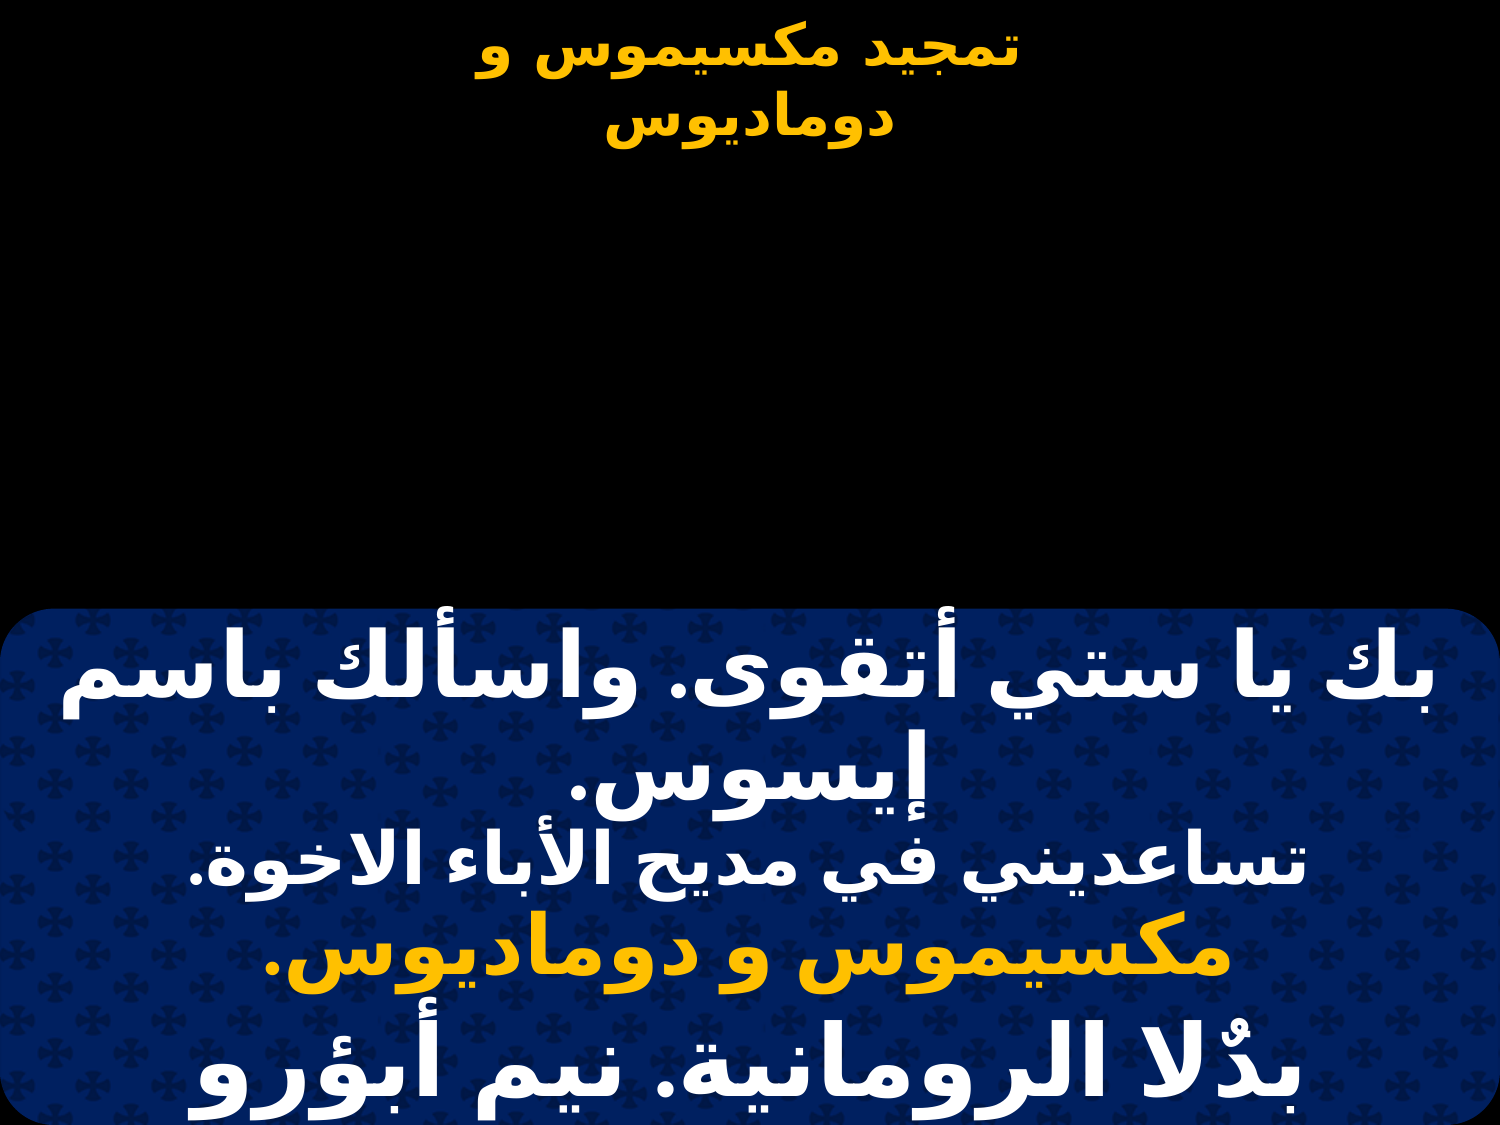

#
| بك يا ستي أتقوى. واسألك باسم إيسوس. تساعديني في مديح الأباء الاخوة. مكسيموس و دوماديوس. |
| --- |
| بدٌلا الرومانية. نيم أبؤرو لاونديوس. بسكنى البرية. مكسيموس و دوماديوس. |